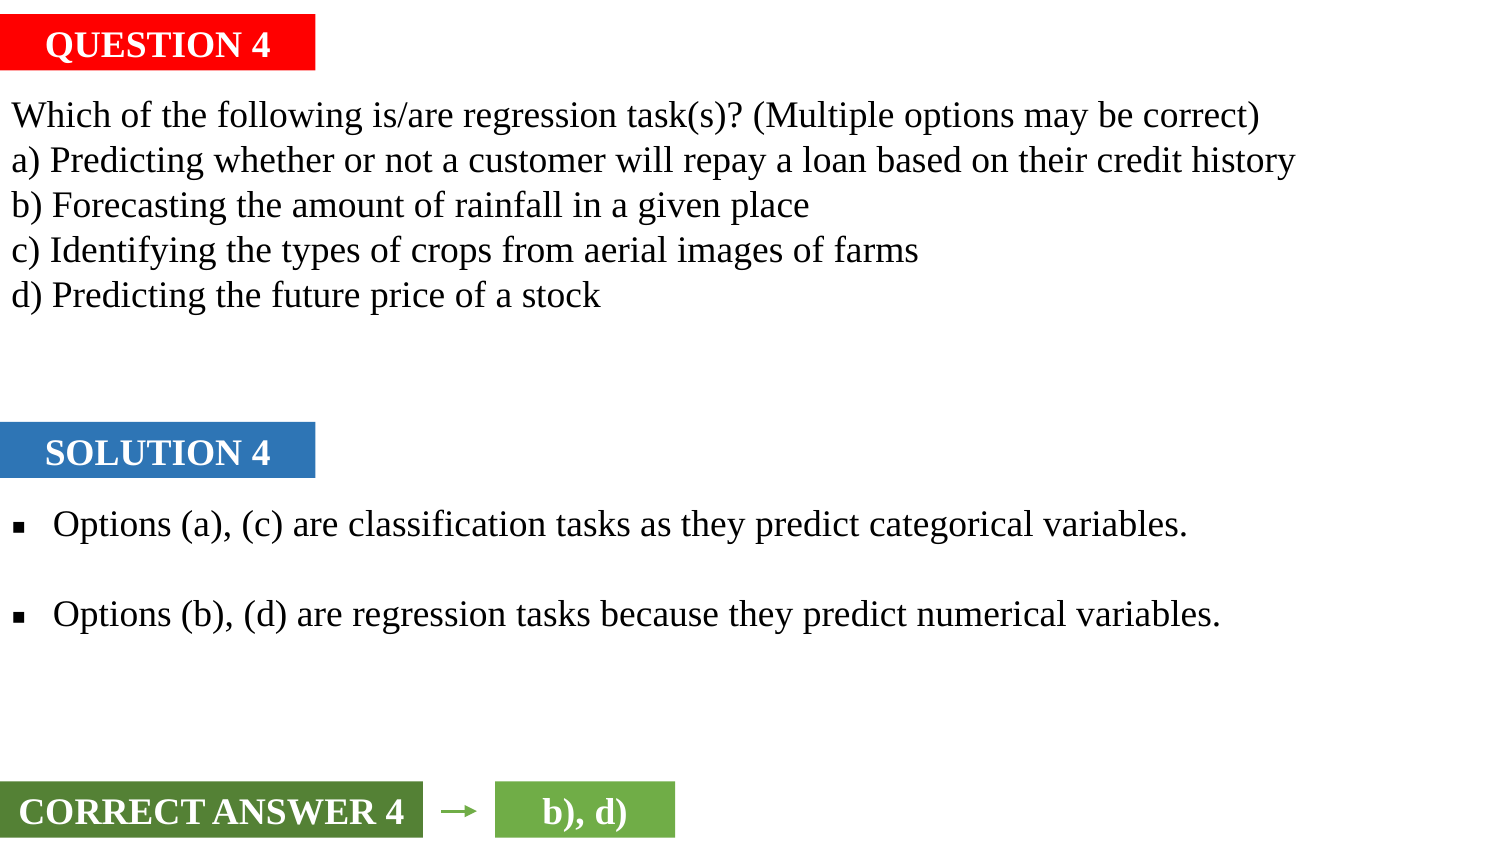

QUESTION 4
Which of the following is/are regression task(s)? (Multiple options may be correct)
a) Predicting whether or not a customer will repay a loan based on their credit history
b) Forecasting the amount of rainfall in a given place
c) Identifying the types of crops from aerial images of farms
d) Predicting the future price of a stock
SOLUTION 4
Options (a), (c) are classification tasks as they predict categorical variables.

Options (b), (d) are regression tasks because they predict numerical variables.
CORRECT ANSWER 4
b), d)